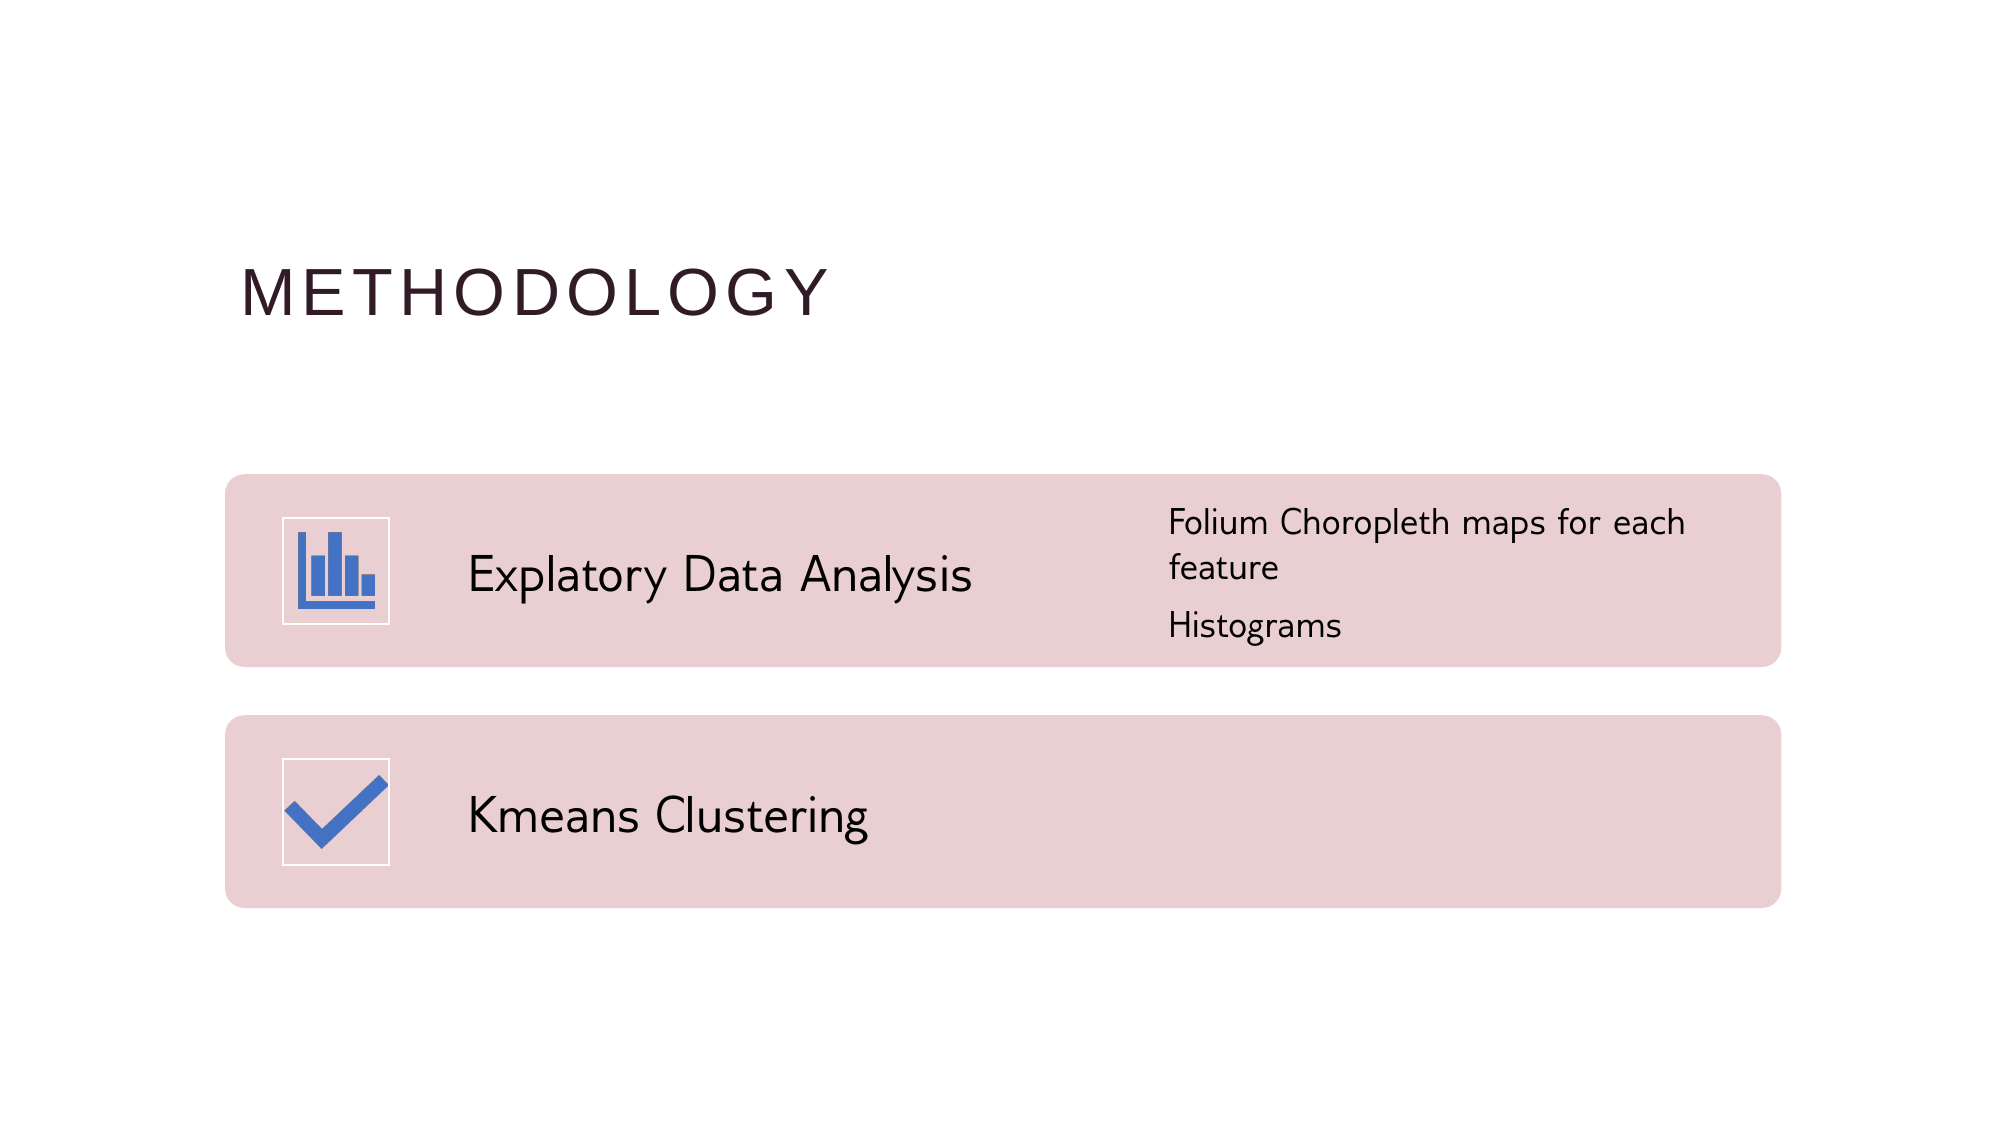

# Methodology
Explatory Data Analysis
Folium Choropleth maps for each feature
Histograms
Kmeans Clustering